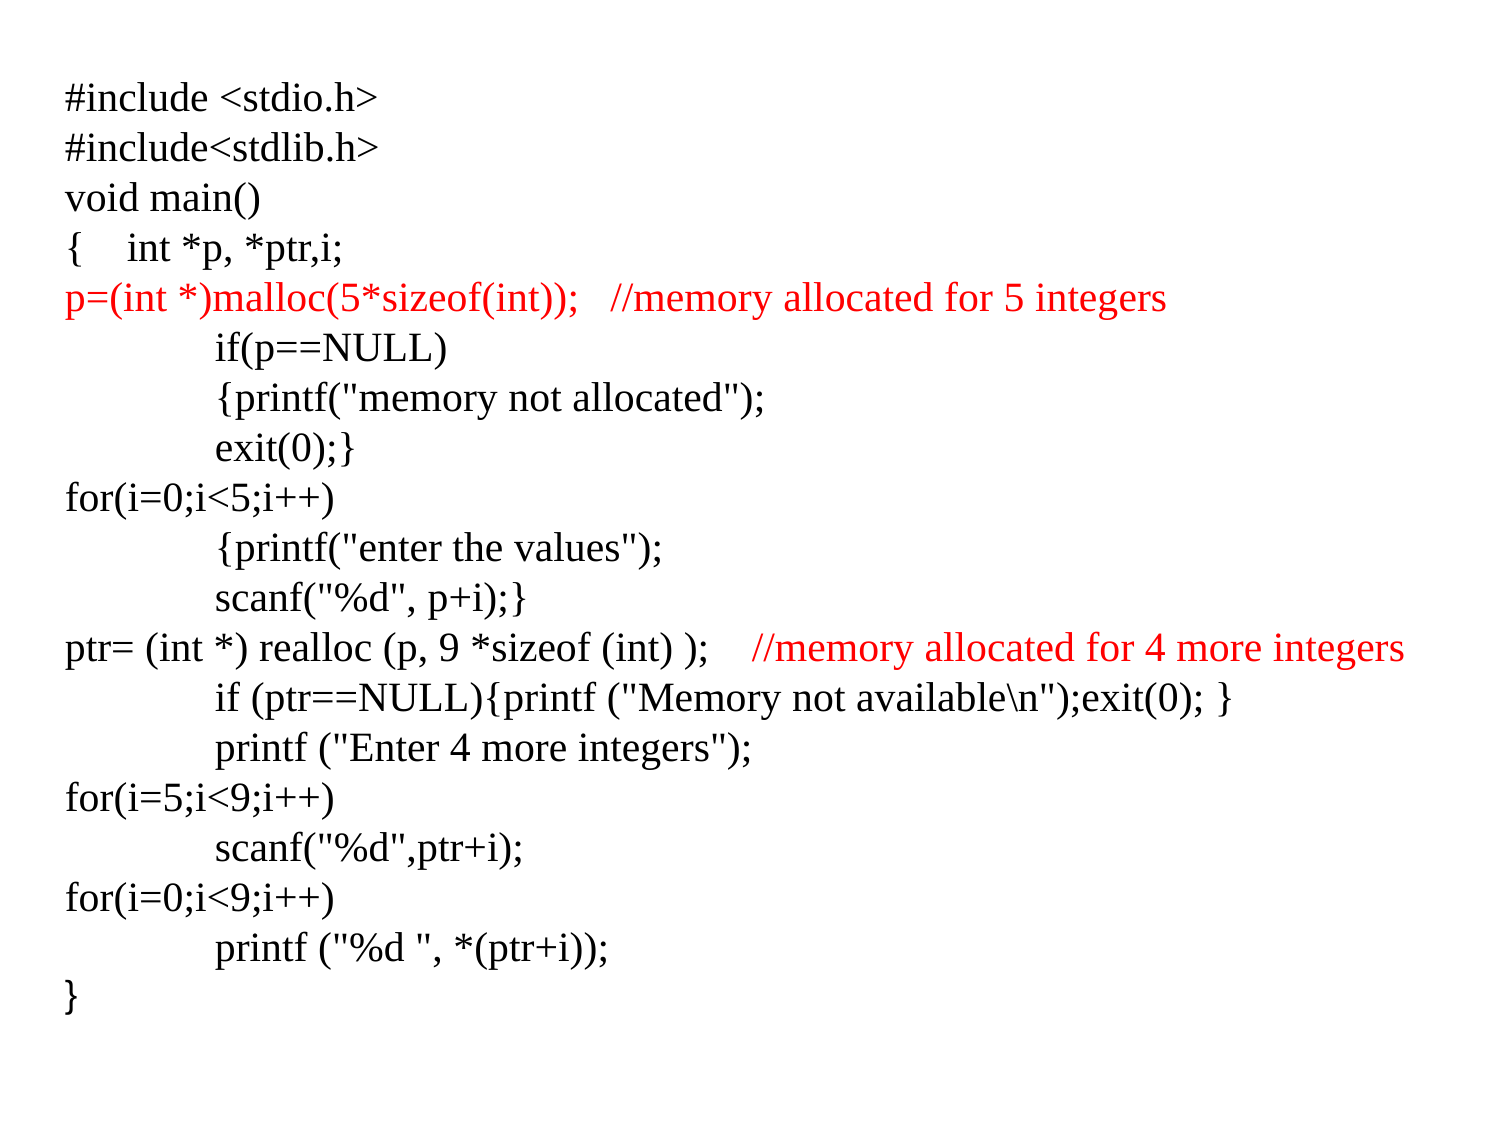

#include <stdio.h>
#include<stdlib.h>
void main()
{    int *p, *ptr,i;
p=(int *)malloc(5*sizeof(int));   //memory allocated for 5 integers
  	if(p==NULL)
	{printf("memory not allocated");
	exit(0);}
for(i=0;i<5;i++)
	{printf("enter the values");
	scanf("%d", p+i);}
ptr= (int *) realloc (p, 9 *sizeof (int) );    //memory allocated for 4 more integers
	if (ptr==NULL){printf ("Memory not available\n");exit(0); }
	printf ("Enter 4 more integers");
for(i=5;i<9;i++)
	scanf("%d",ptr+i);
for(i=0;i<9;i++)
	printf ("%d ", *(ptr+i));
}